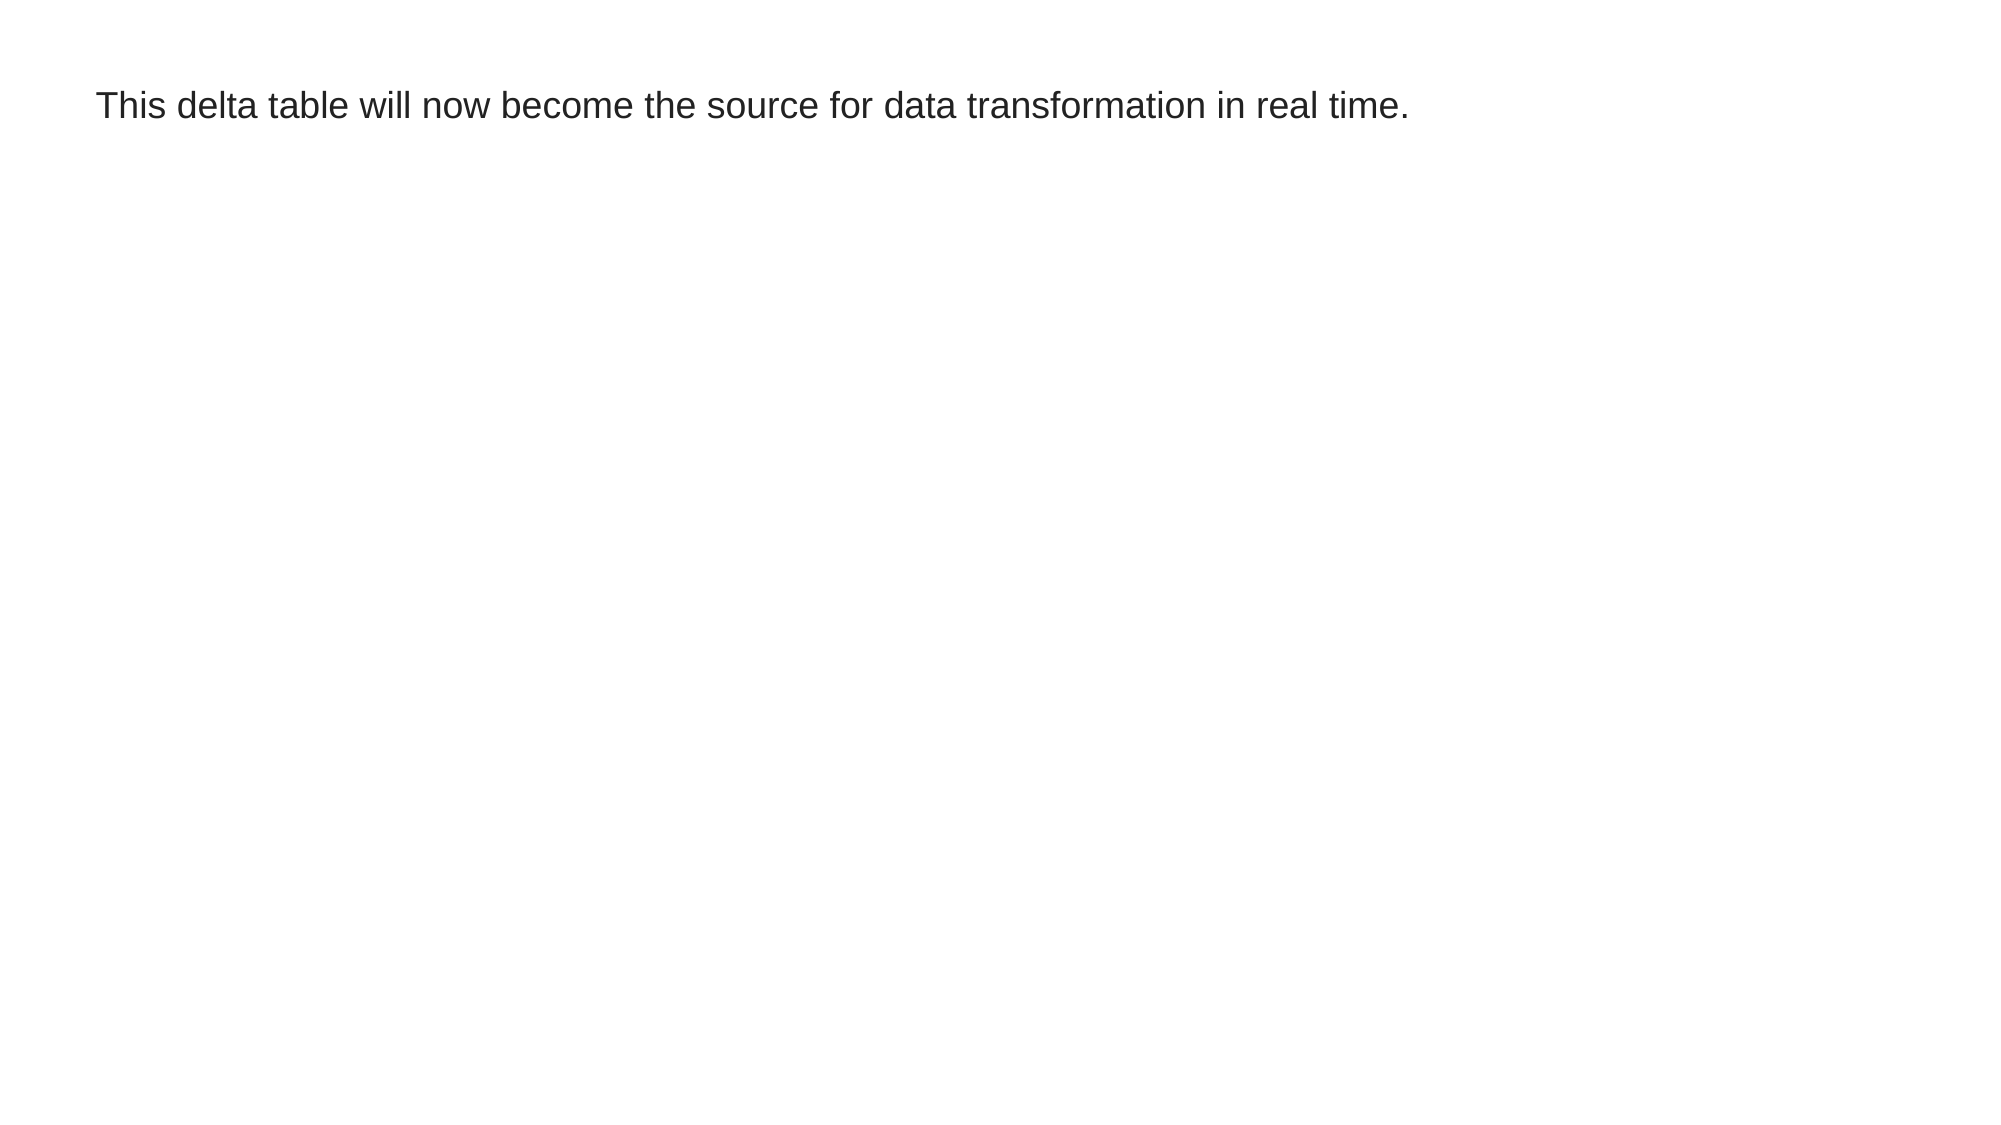

This delta table will now become the source for data transformation in real time.